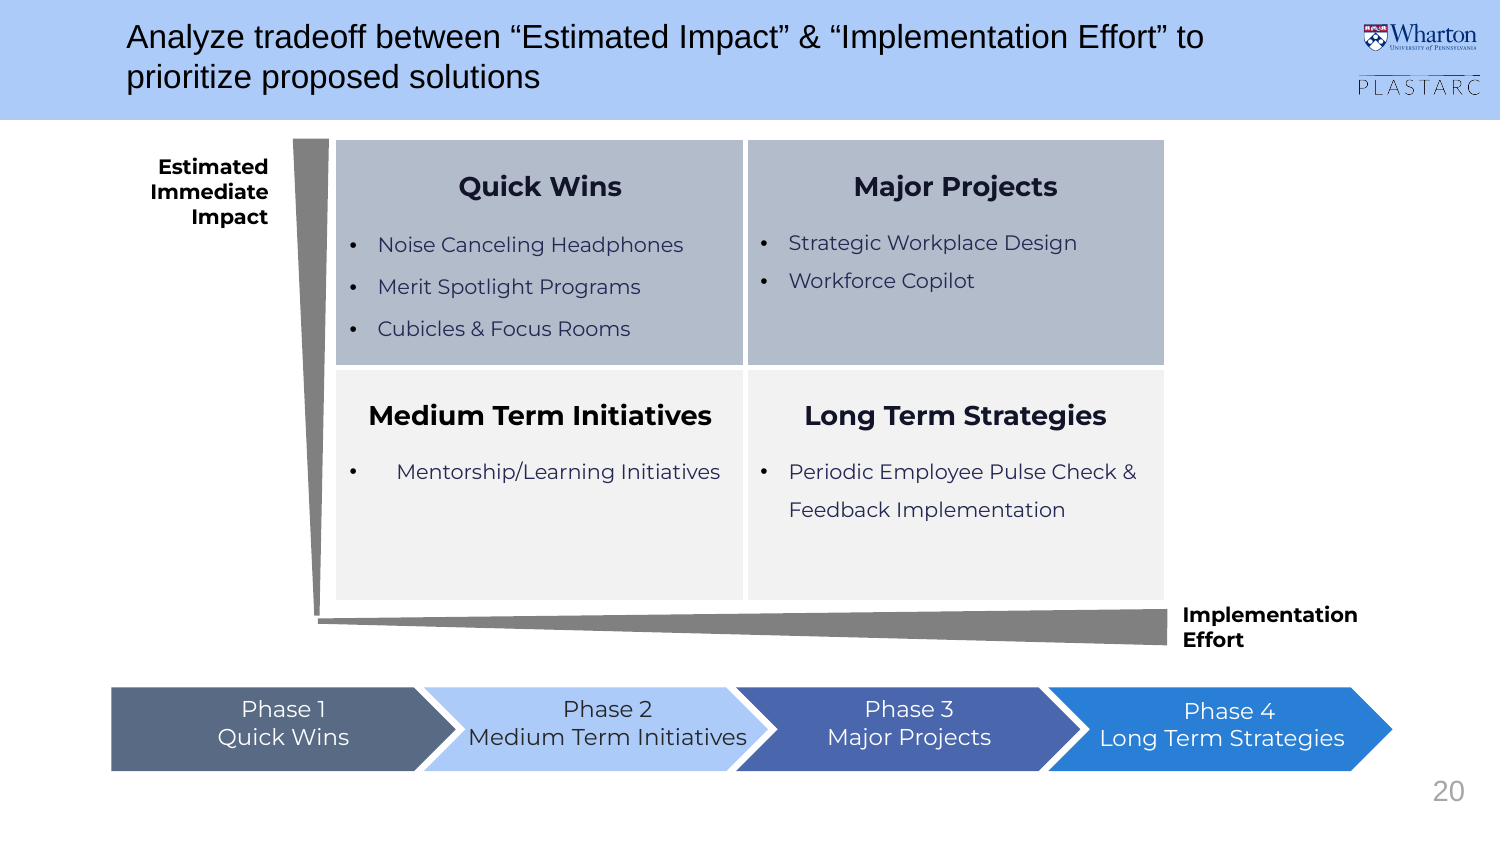

Analyze tradeoff between “Estimated Impact” & “Implementation Effort” to prioritize proposed solutions
Estimated Immediate Impact
Implementation Effort
| Quick Wins Noise Canceling Headphones Merit Spotlight Programs Cubicles & Focus Rooms | Major Projects Strategic Workplace Design Workforce Copilot |
| --- | --- |
| Medium Term Initiatives Mentorship/Learning Initiatives | Long Term Strategies Periodic Employee Pulse Check & Feedback Implementation |

Phase 1
Quick Wins
Phase 2
Medium Term Initiatives
Phase 3
Major Projects

Phase 4
Long Term Strategies

20